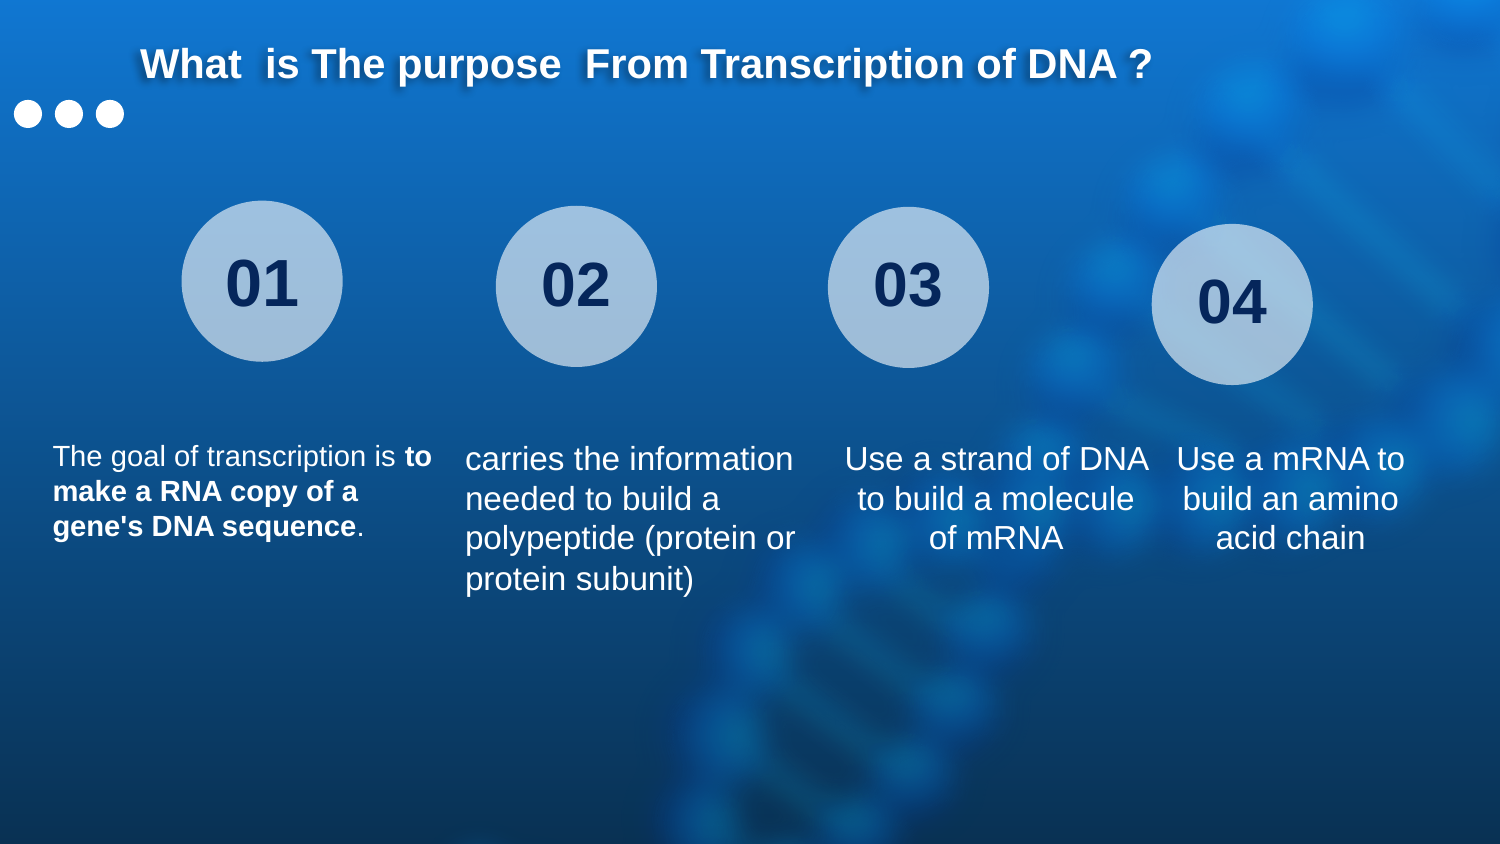

# What  is The purpose  From Transcription of DNA ?

01
02
03
04
The goal of transcription is to make a RNA copy of a gene's DNA sequence.
carries the information needed to build a polypeptide (protein or protein subunit)
Use a strand of DNA to build a molecule of mRNA
Use a mRNA to build an amino acid chain